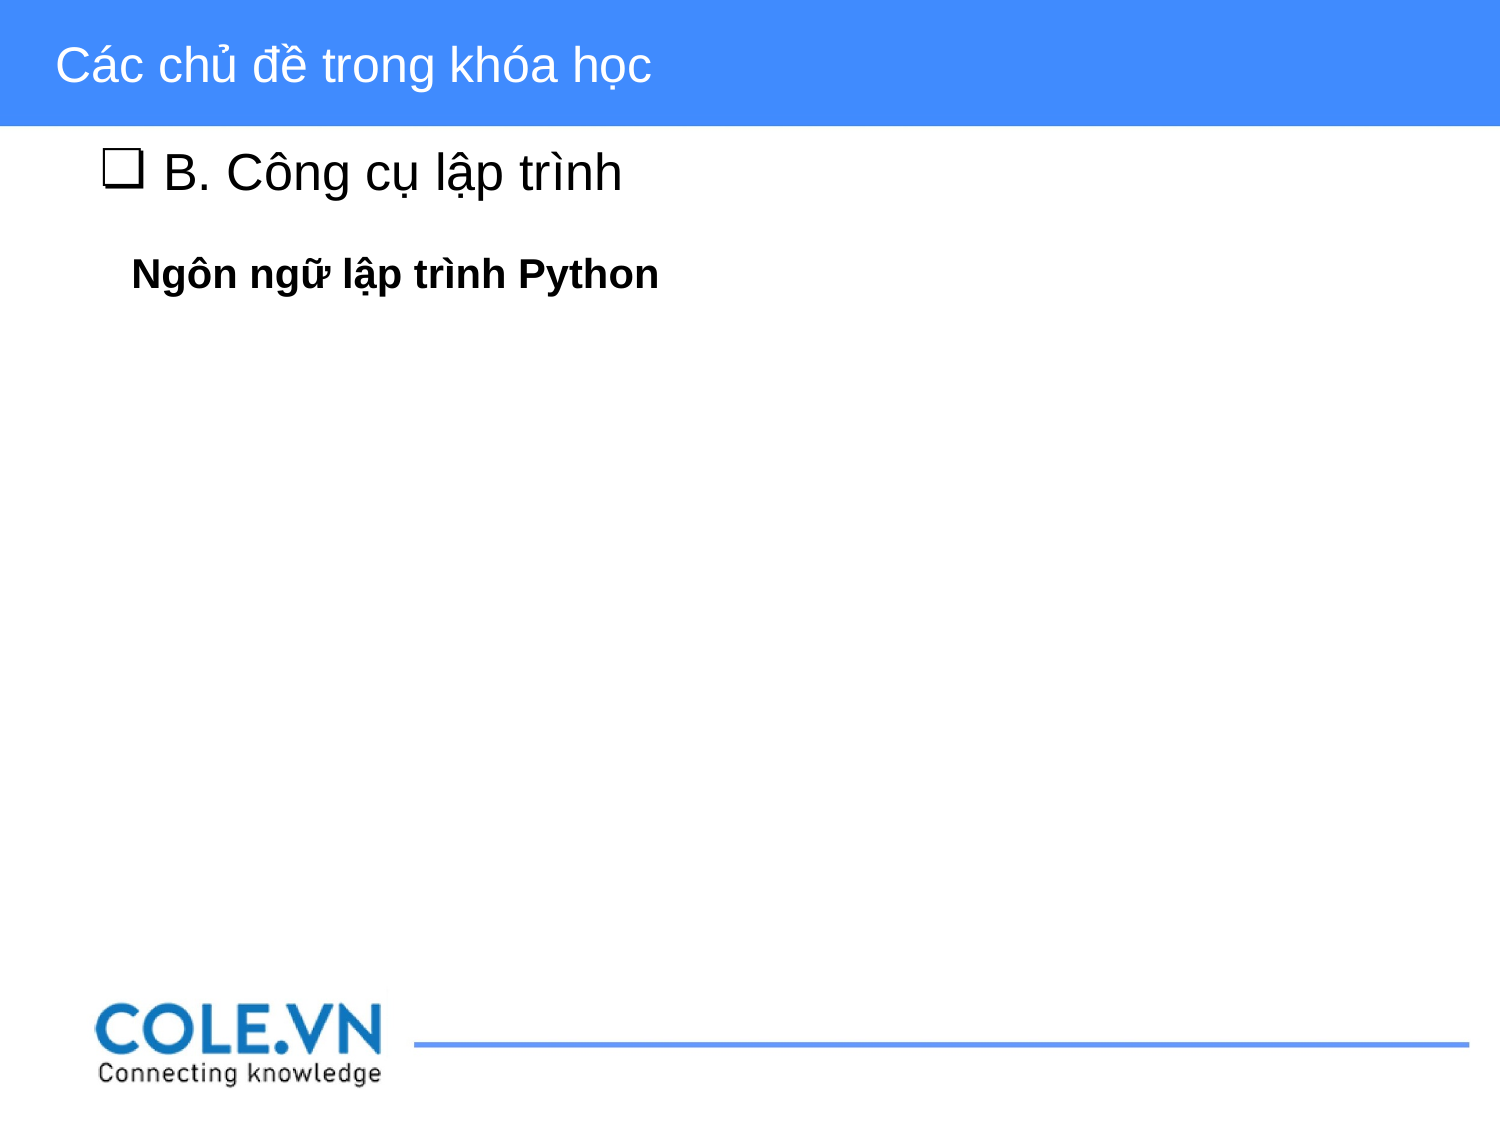

Các chủ đề trong khóa học
B. Công cụ lập trình
Ngôn ngữ lập trình Python